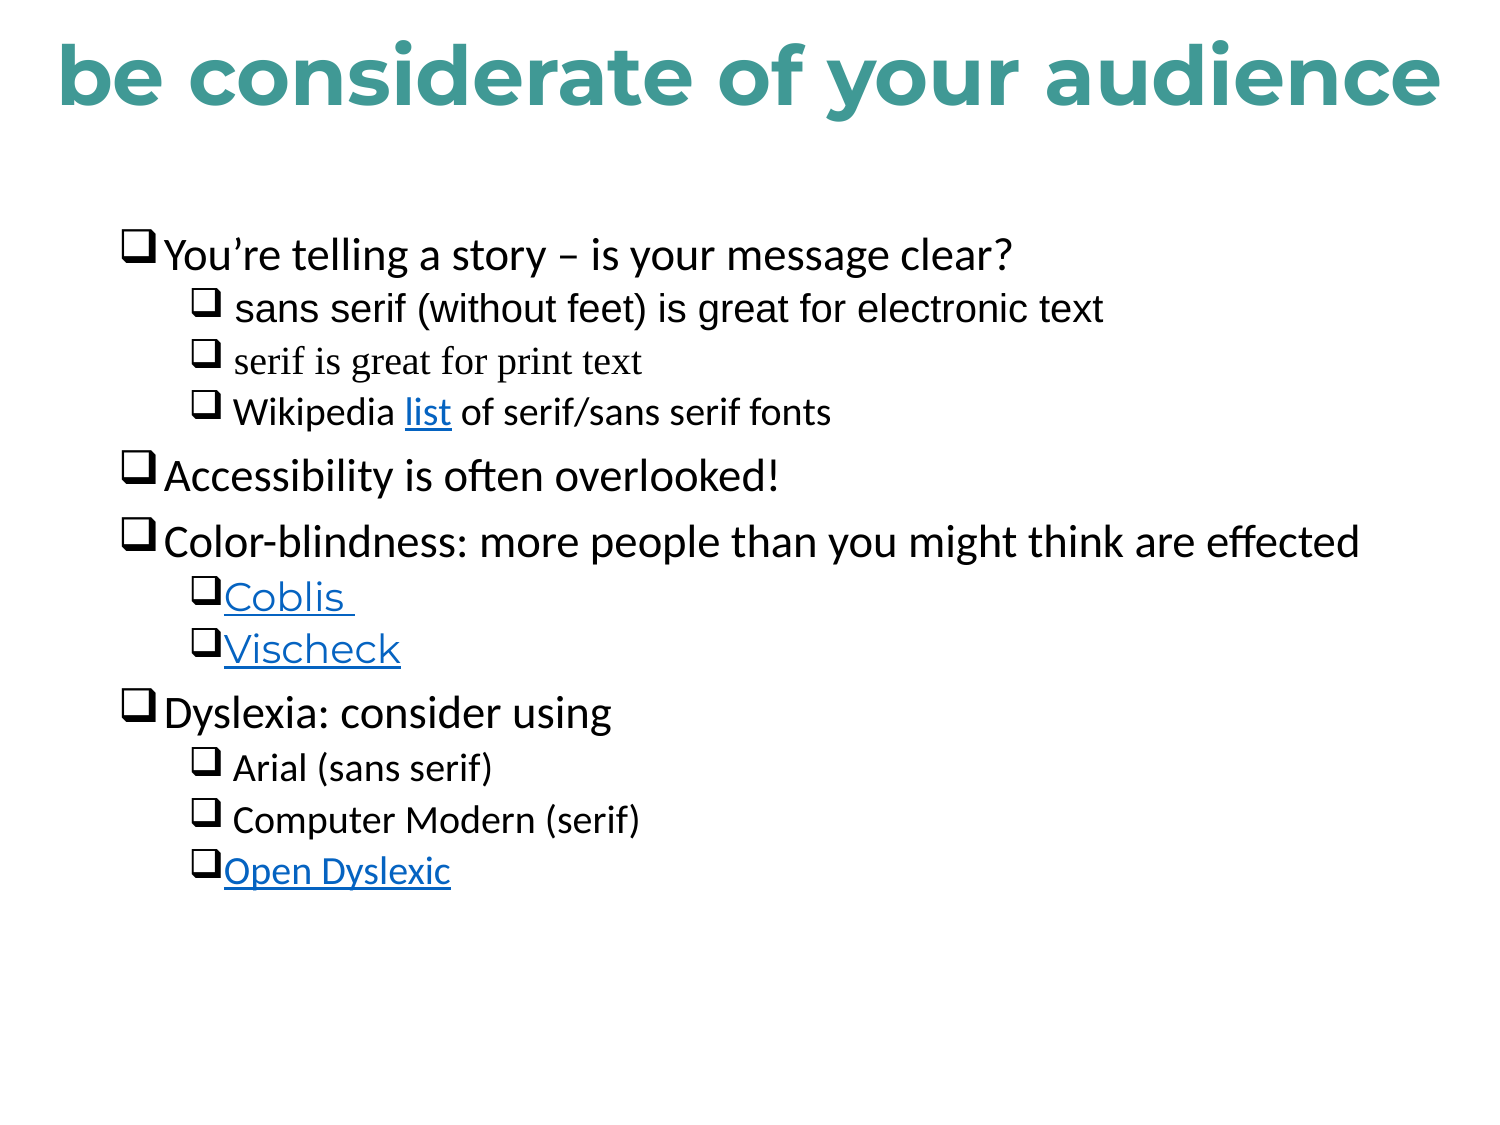

# be considerate of your audience
 You’re telling a story – is your message clear?
 sans serif (without feet) is great for electronic text
 serif is great for print text
 Wikipedia list of serif/sans serif fonts
 Accessibility is often overlooked!
 Color-blindness: more people than you might think are effected
Coblis
Vischeck
 Dyslexia: consider using
 Arial (sans serif)
 Computer Modern (serif)
Open Dyslexic